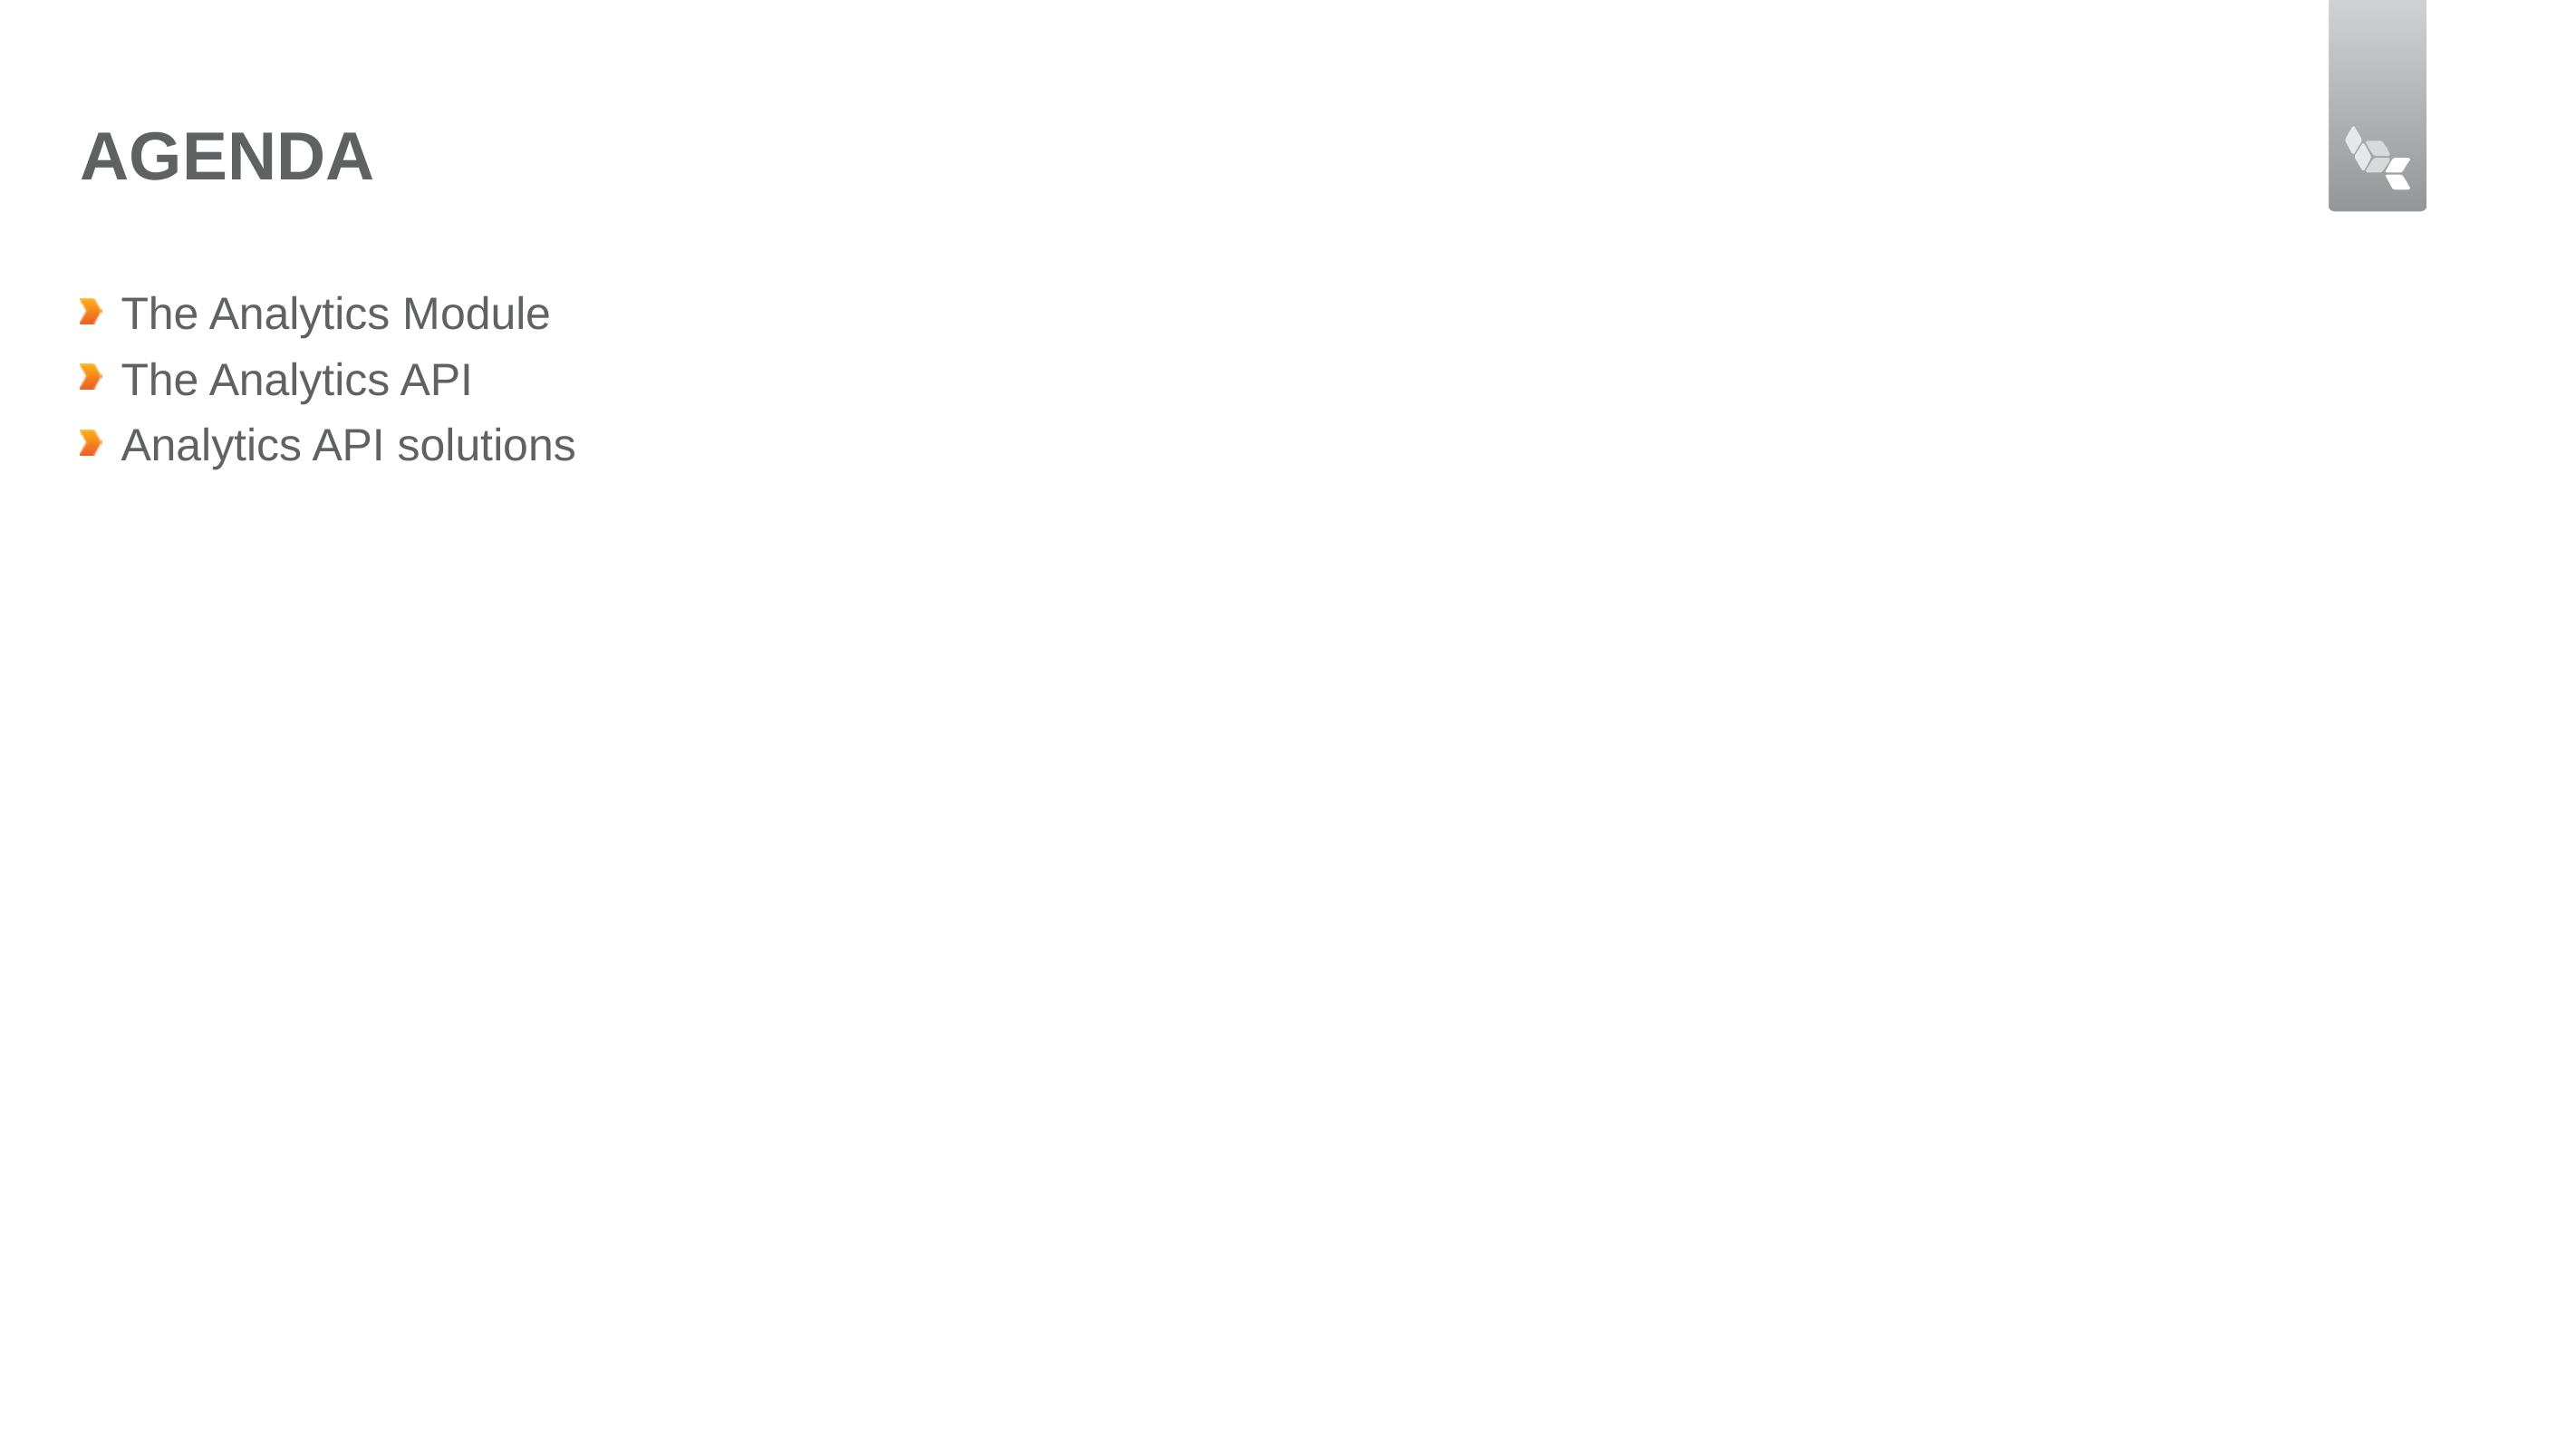

# AGENDA
The Analytics Module
The Analytics API
Analytics API solutions